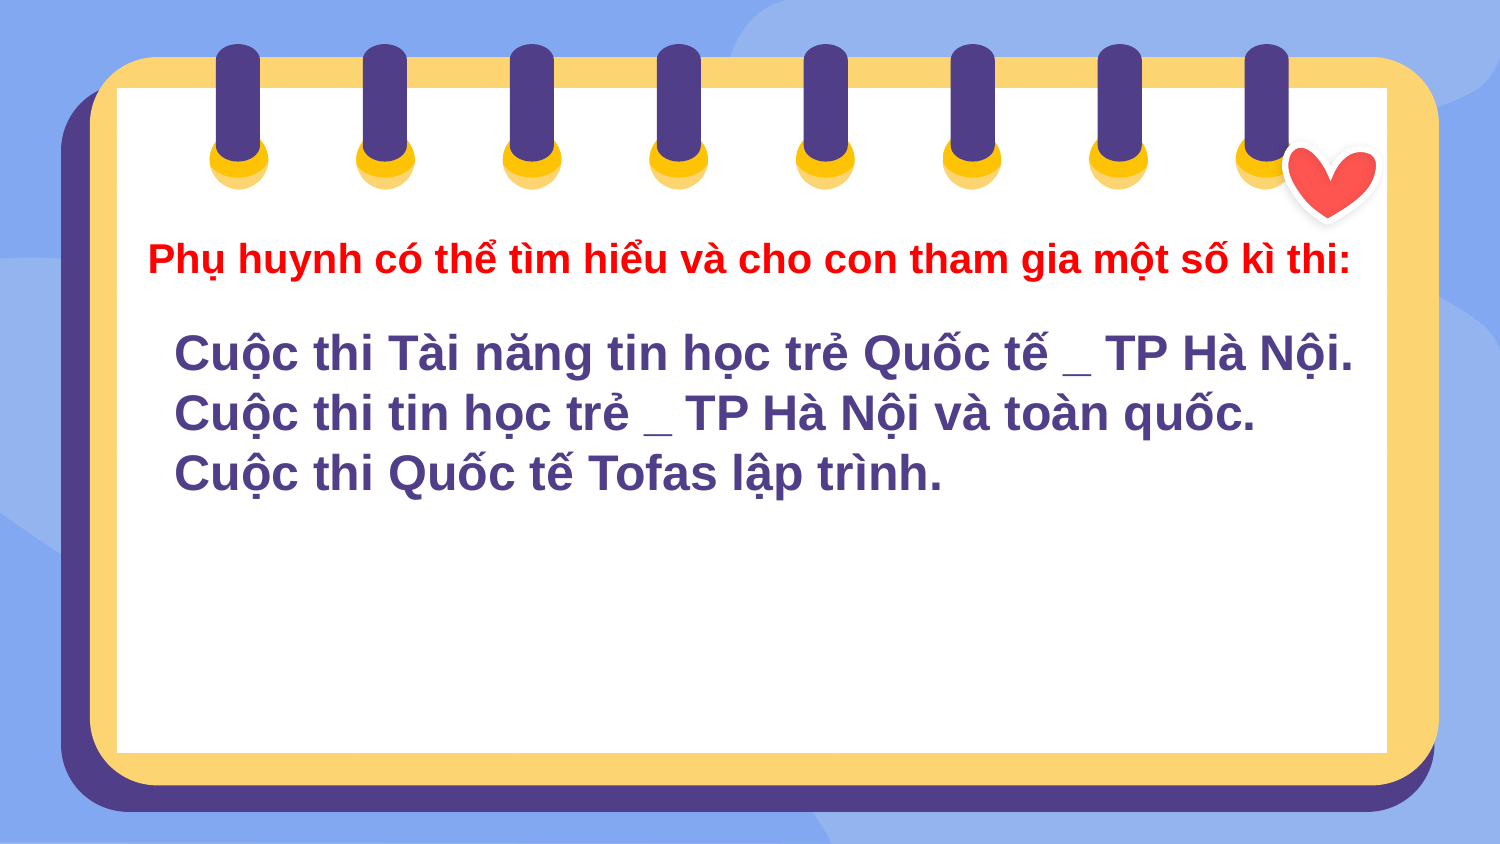

Phụ huynh có thể tìm hiểu và cho con tham gia một số kì thi:
# Cuộc thi Tài năng tin học trẻ Quốc tế _ TP Hà Nội. Cuộc thi tin học trẻ _ TP Hà Nội và toàn quốc. Cuộc thi Quốc tế Tofas lập trình.